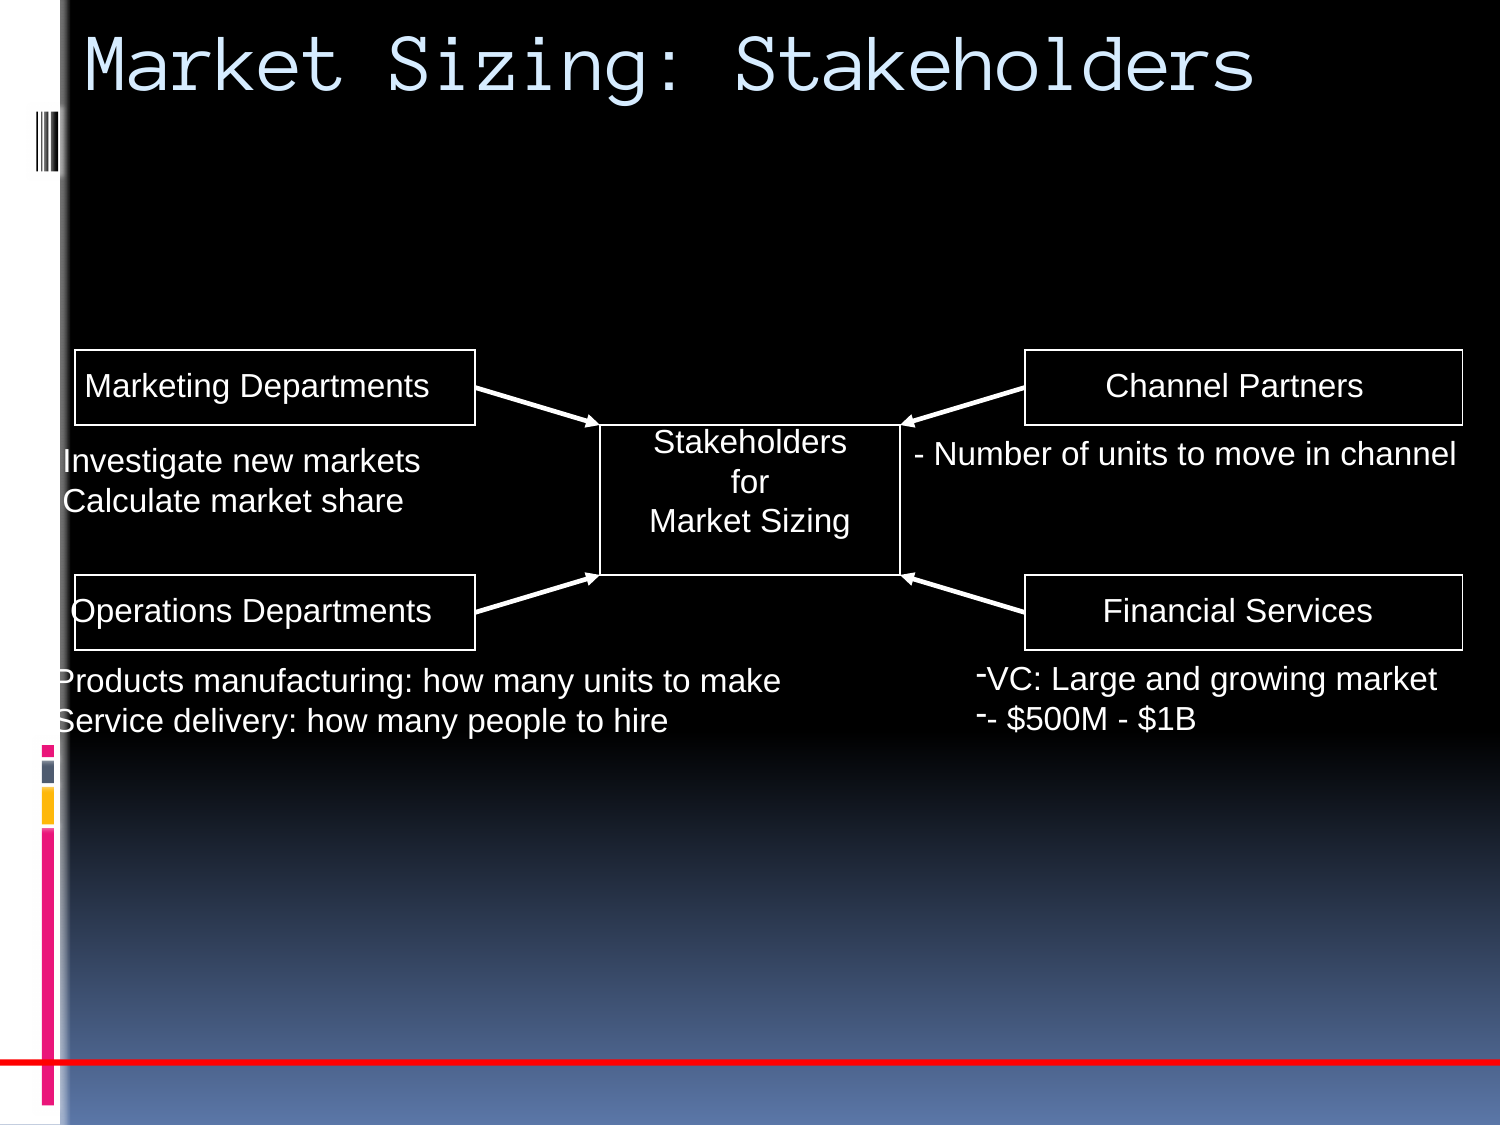

Market Sizing: Stakeholders

Marketing Departments
Channel Partners

Stakeholders
for
Market Sizing

- Number of units to move in channel
- Investigate new markets
- Calculate market share

Financial Services
Operations Departments
VC: Large and growing market
- $500M - $1B
- Products manufacturing: how many units to make
- Service delivery: how many people to hire